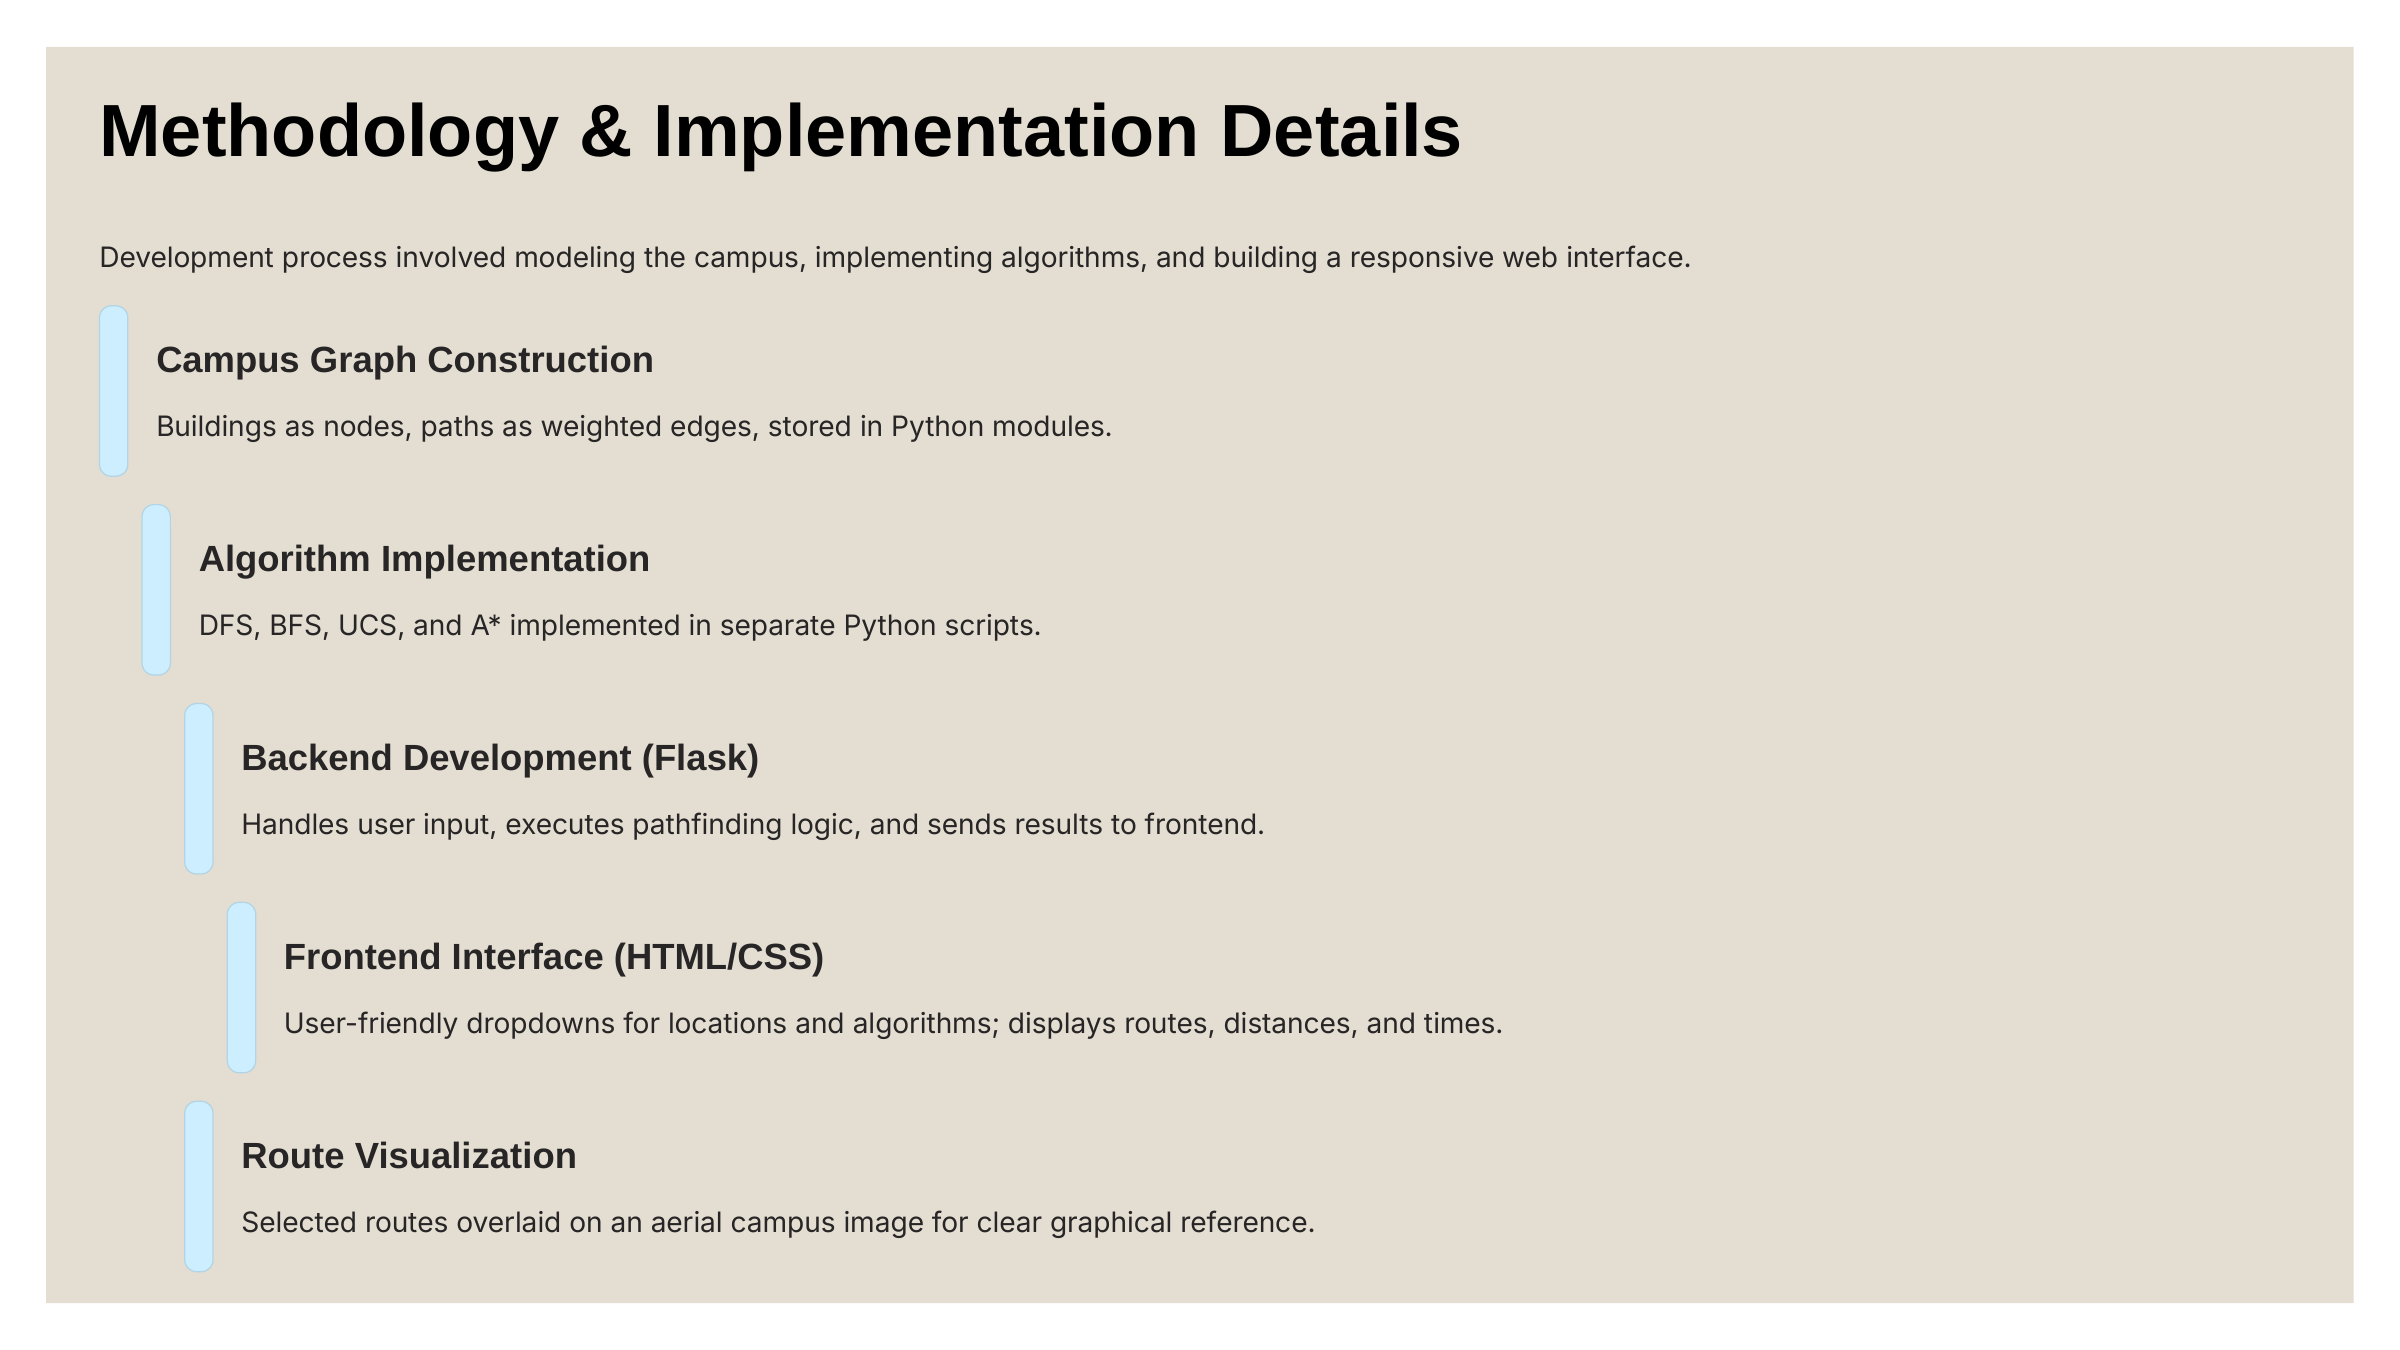

Methodology & Implementation Details
Development process involved modeling the campus, implementing algorithms, and building a responsive web interface.

Campus Graph Construction
Buildings as nodes, paths as weighted edges, stored in Python modules.

Algorithm Implementation
DFS, BFS, UCS, and A* implemented in separate Python scripts.

Backend Development (Flask)
Handles user input, executes pathfinding logic, and sends results to frontend.

Frontend Interface (HTML/CSS)
User-friendly dropdowns for locations and algorithms; displays routes, distances, and times.

Route Visualization
Selected routes overlaid on an aerial campus image for clear graphical reference.